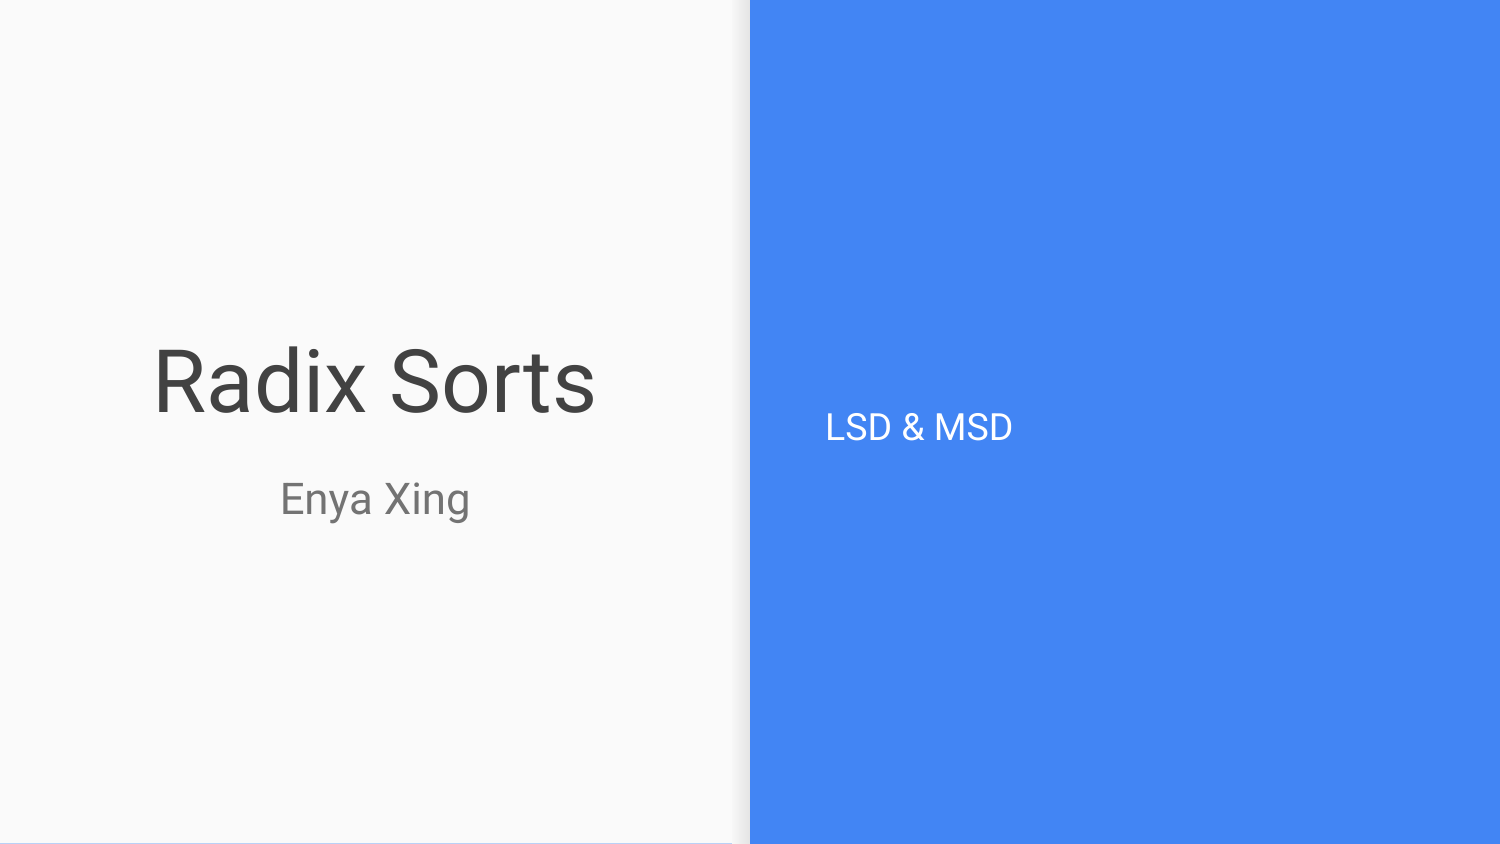

LSD & MSD
# Radix Sorts
Enya Xing